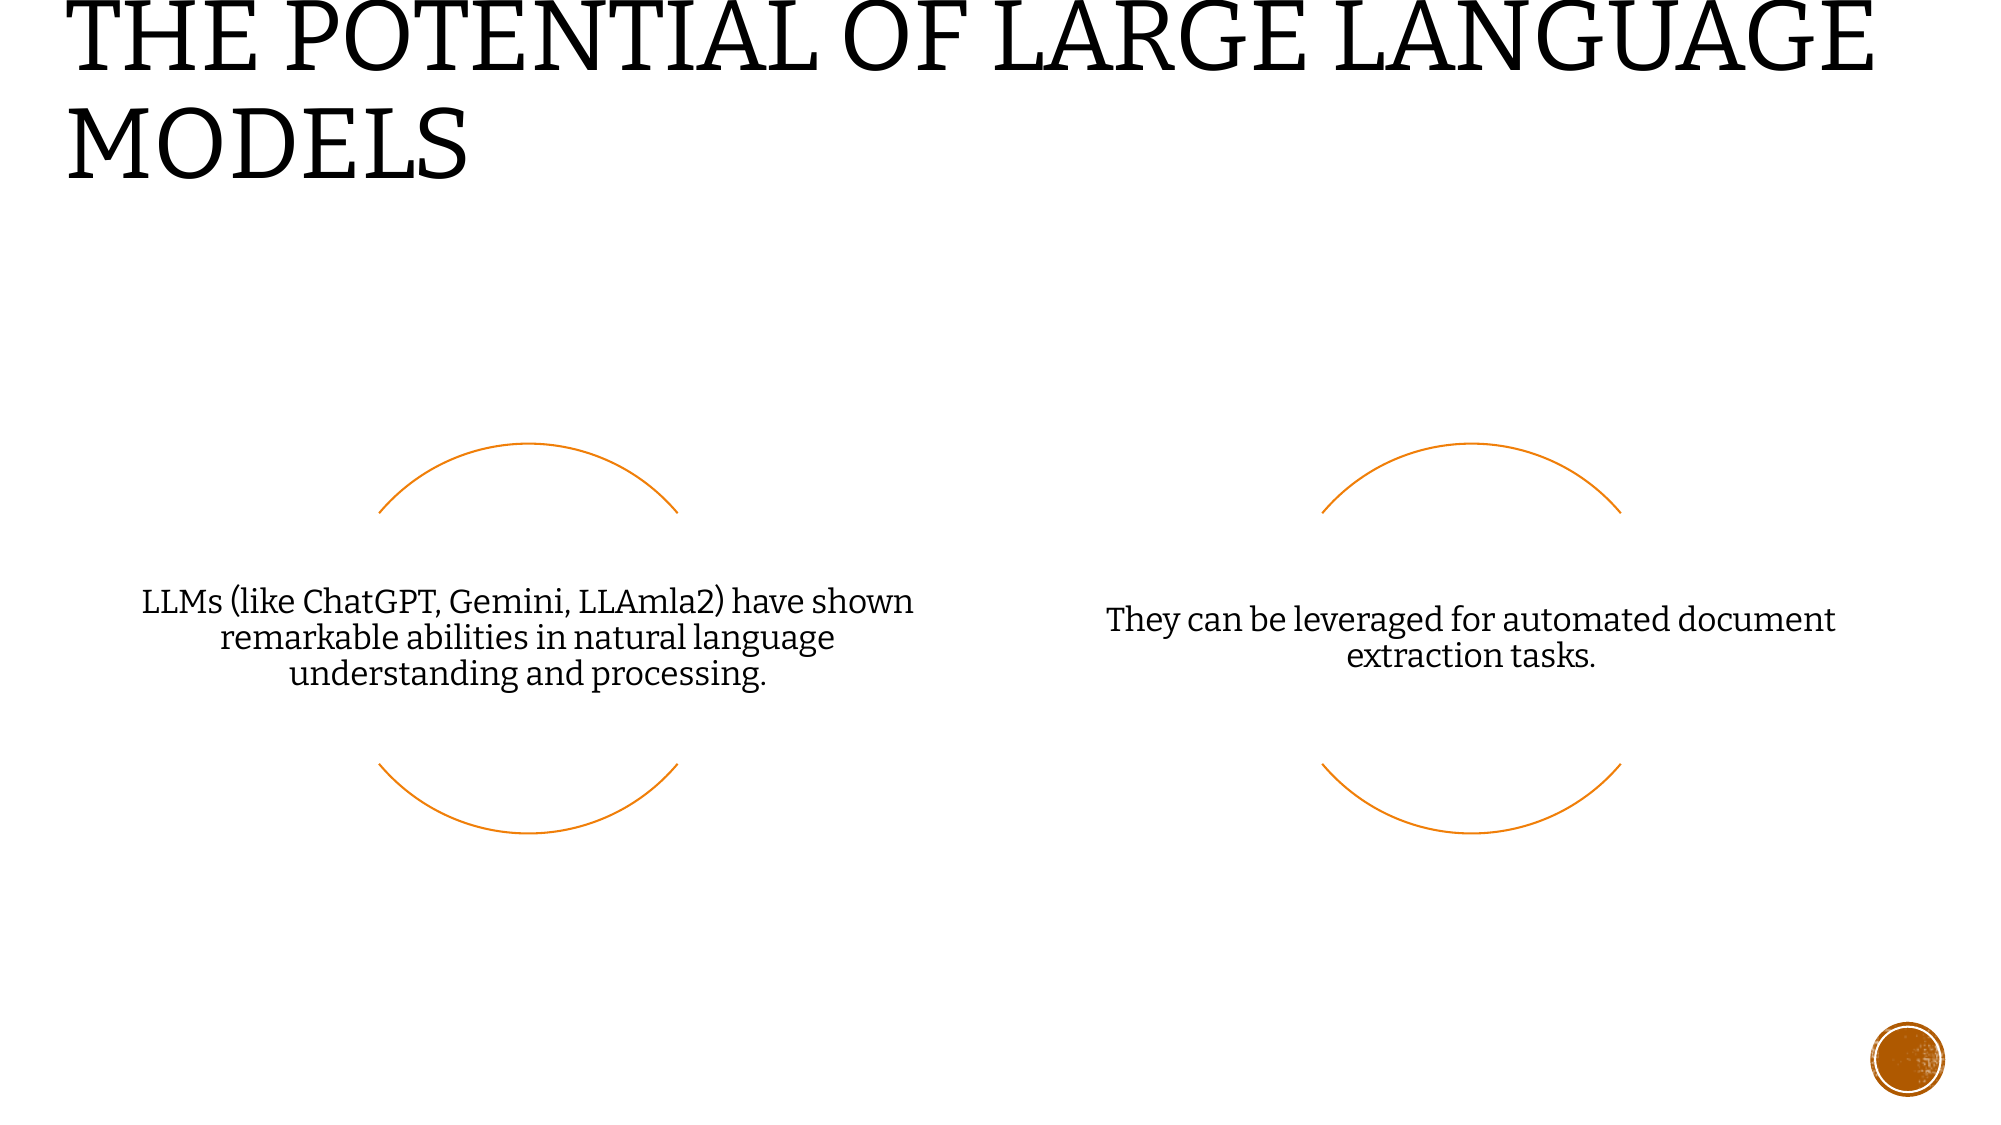

# The Potential of Large Language Models
LLMs (like ChatGPT, Gemini, LLAmla2) have shown remarkable abilities in natural language understanding and processing.
They can be leveraged for automated document extraction tasks.